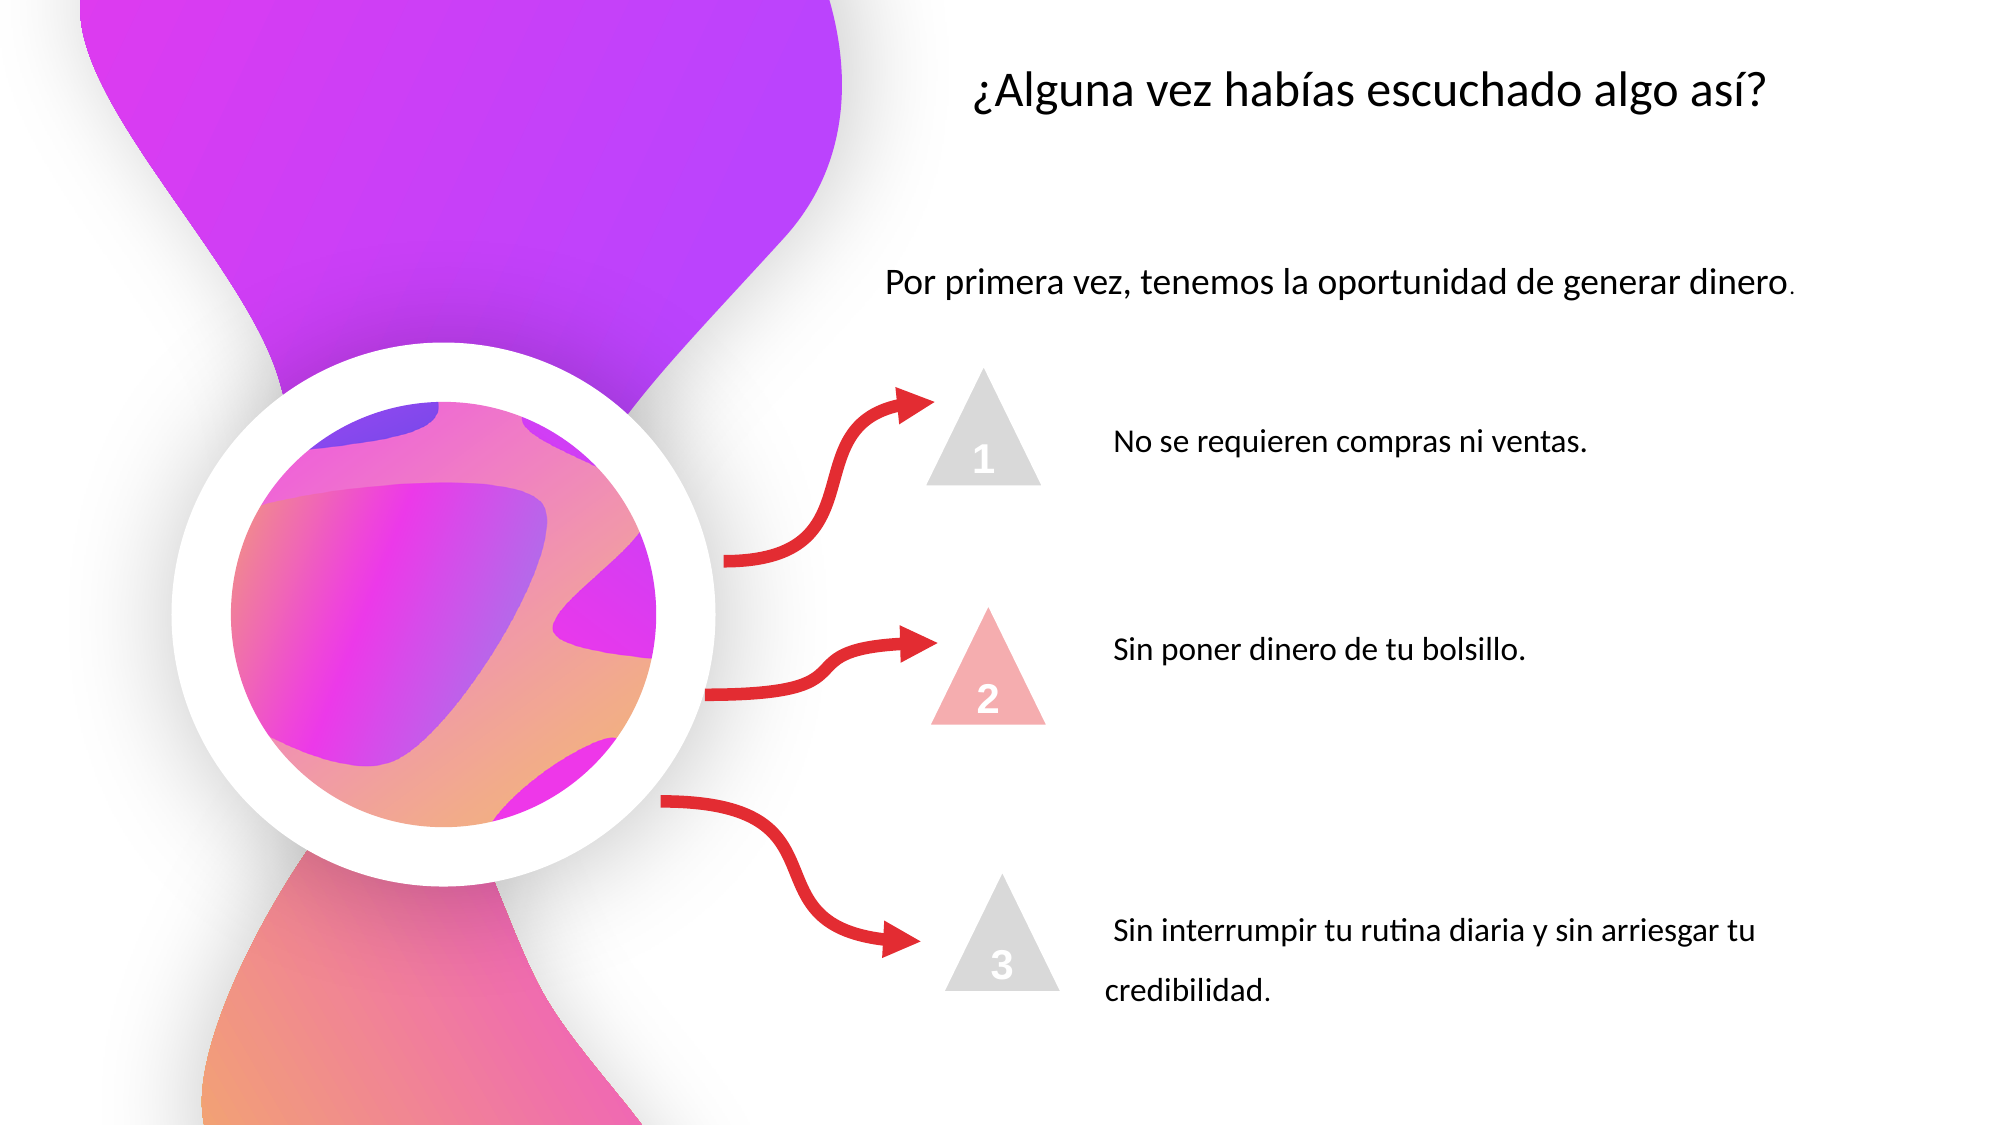

¿Alguna vez habías escuchado algo así?
 Por primera vez, tenemos la oportunidad de generar dinero.

1
 No se requieren compras ni ventas.

2
 Sin poner dinero de tu bolsillo.

3
 Sin interrumpir tu rutina diaria y sin arriesgar tu credibilidad.